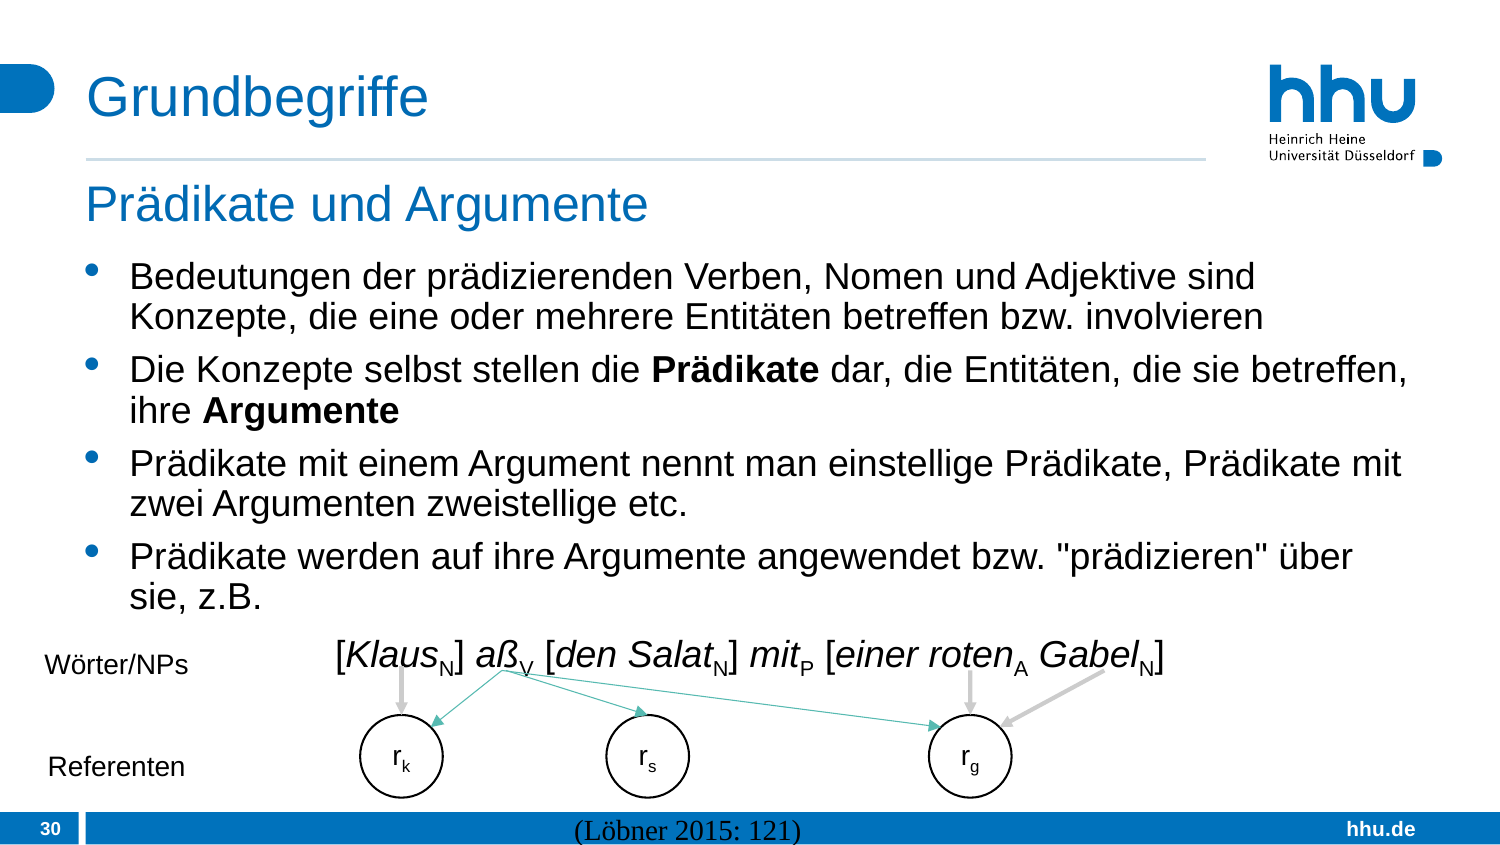

# Grundbegriffe
Prädikate und Argumente
Bedeutungen der prädizierenden Verben, Nomen und Adjektive sind Konzepte, die eine oder mehrere Entitäten betreffen bzw. involvieren
Die Konzepte selbst stellen die Prädikate dar, die Entitäten, die sie betreffen, ihre Argumente
Prädikate mit einem Argument nennt man einstellige Prädikate, Prädikate mit zwei Argumenten zweistellige etc.
Prädikate werden auf ihre Argumente angewendet bzw. "prädizieren" über sie, z.B.
[KlausN] aßV [den SalatN] mitP [einer rotenA GabelN]

Wörter/NPs
rk
rs
rg
Referenten
30
(Löbner 2015: 121)